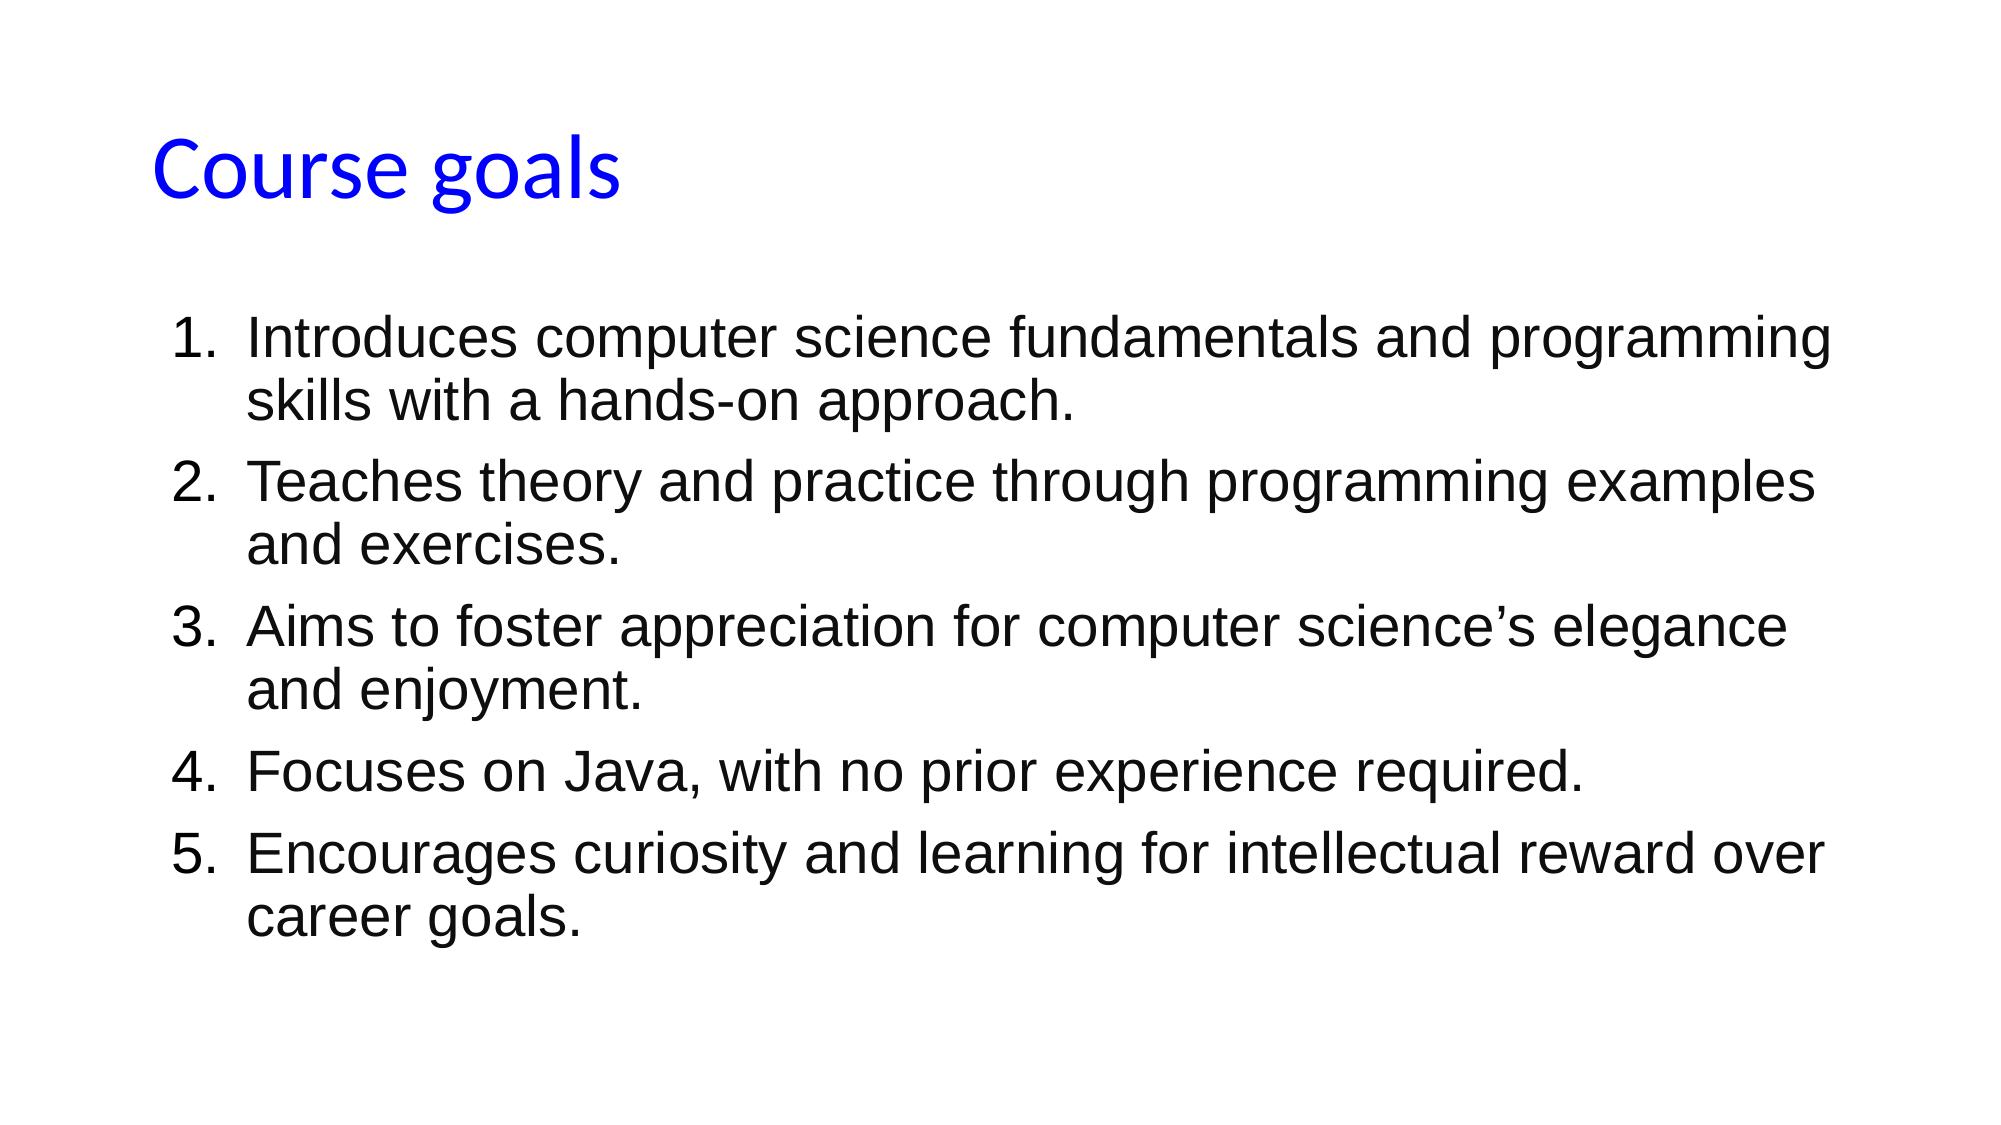

# Course goals
Introduces computer science fundamentals and programming skills with a hands-on approach.
Teaches theory and practice through programming examples and exercises.
Aims to foster appreciation for computer science’s elegance and enjoyment.
Focuses on Java, with no prior experience required.
Encourages curiosity and learning for intellectual reward over career goals.